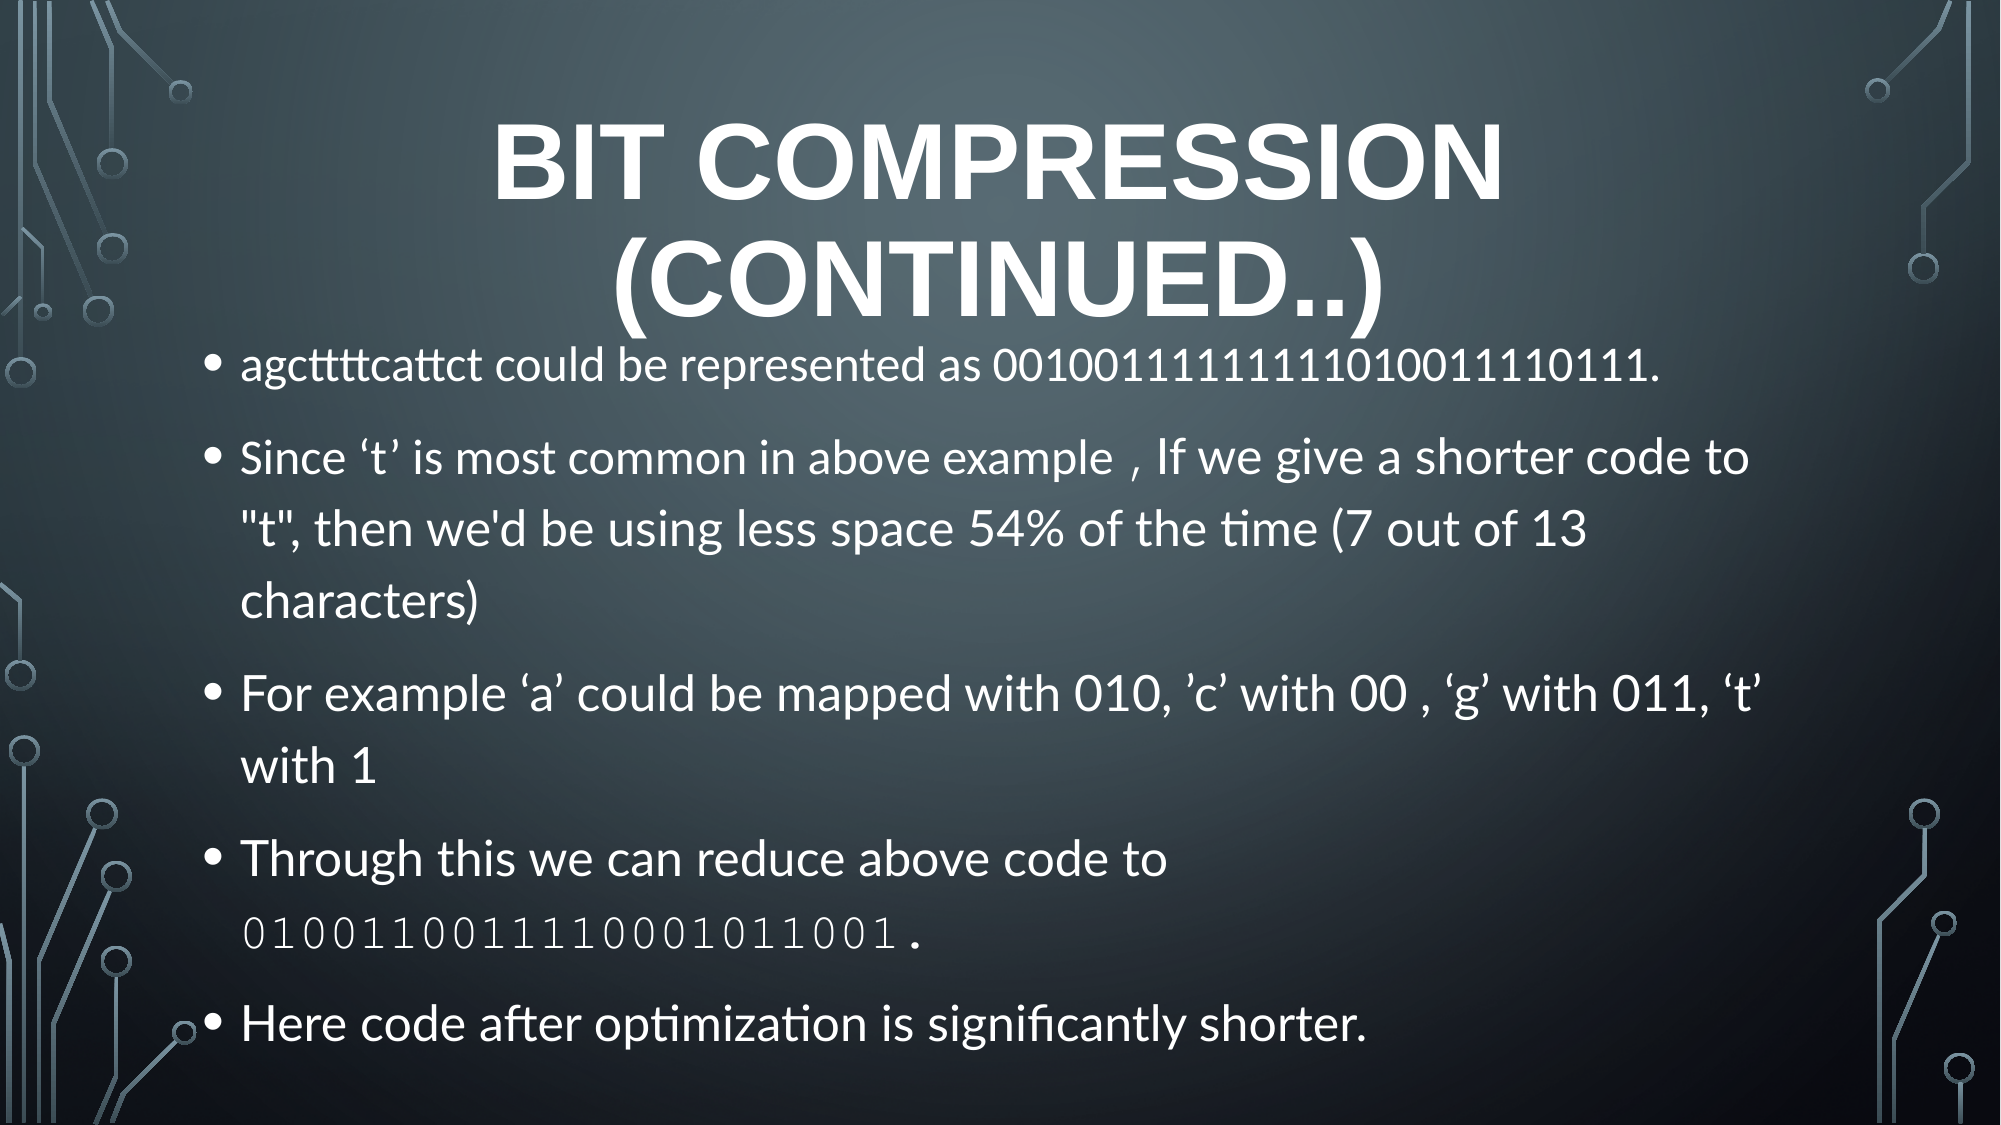

# Bit compression (continued..)
agcttttcattct could be represented as 00100111111111010011110111.
Since ‘t’ is most common in above example ,If we give a shorter code to "t", then we'd be using less space 54% of the time (7 out of 13 characters)
For example ‘a’ could be mapped with 010, ’c’ with 00 , ‘g’ with 011, ‘t’ with 1
Through this we can reduce above code to 0100110011110001011001.
Here code after optimization is significantly shorter.